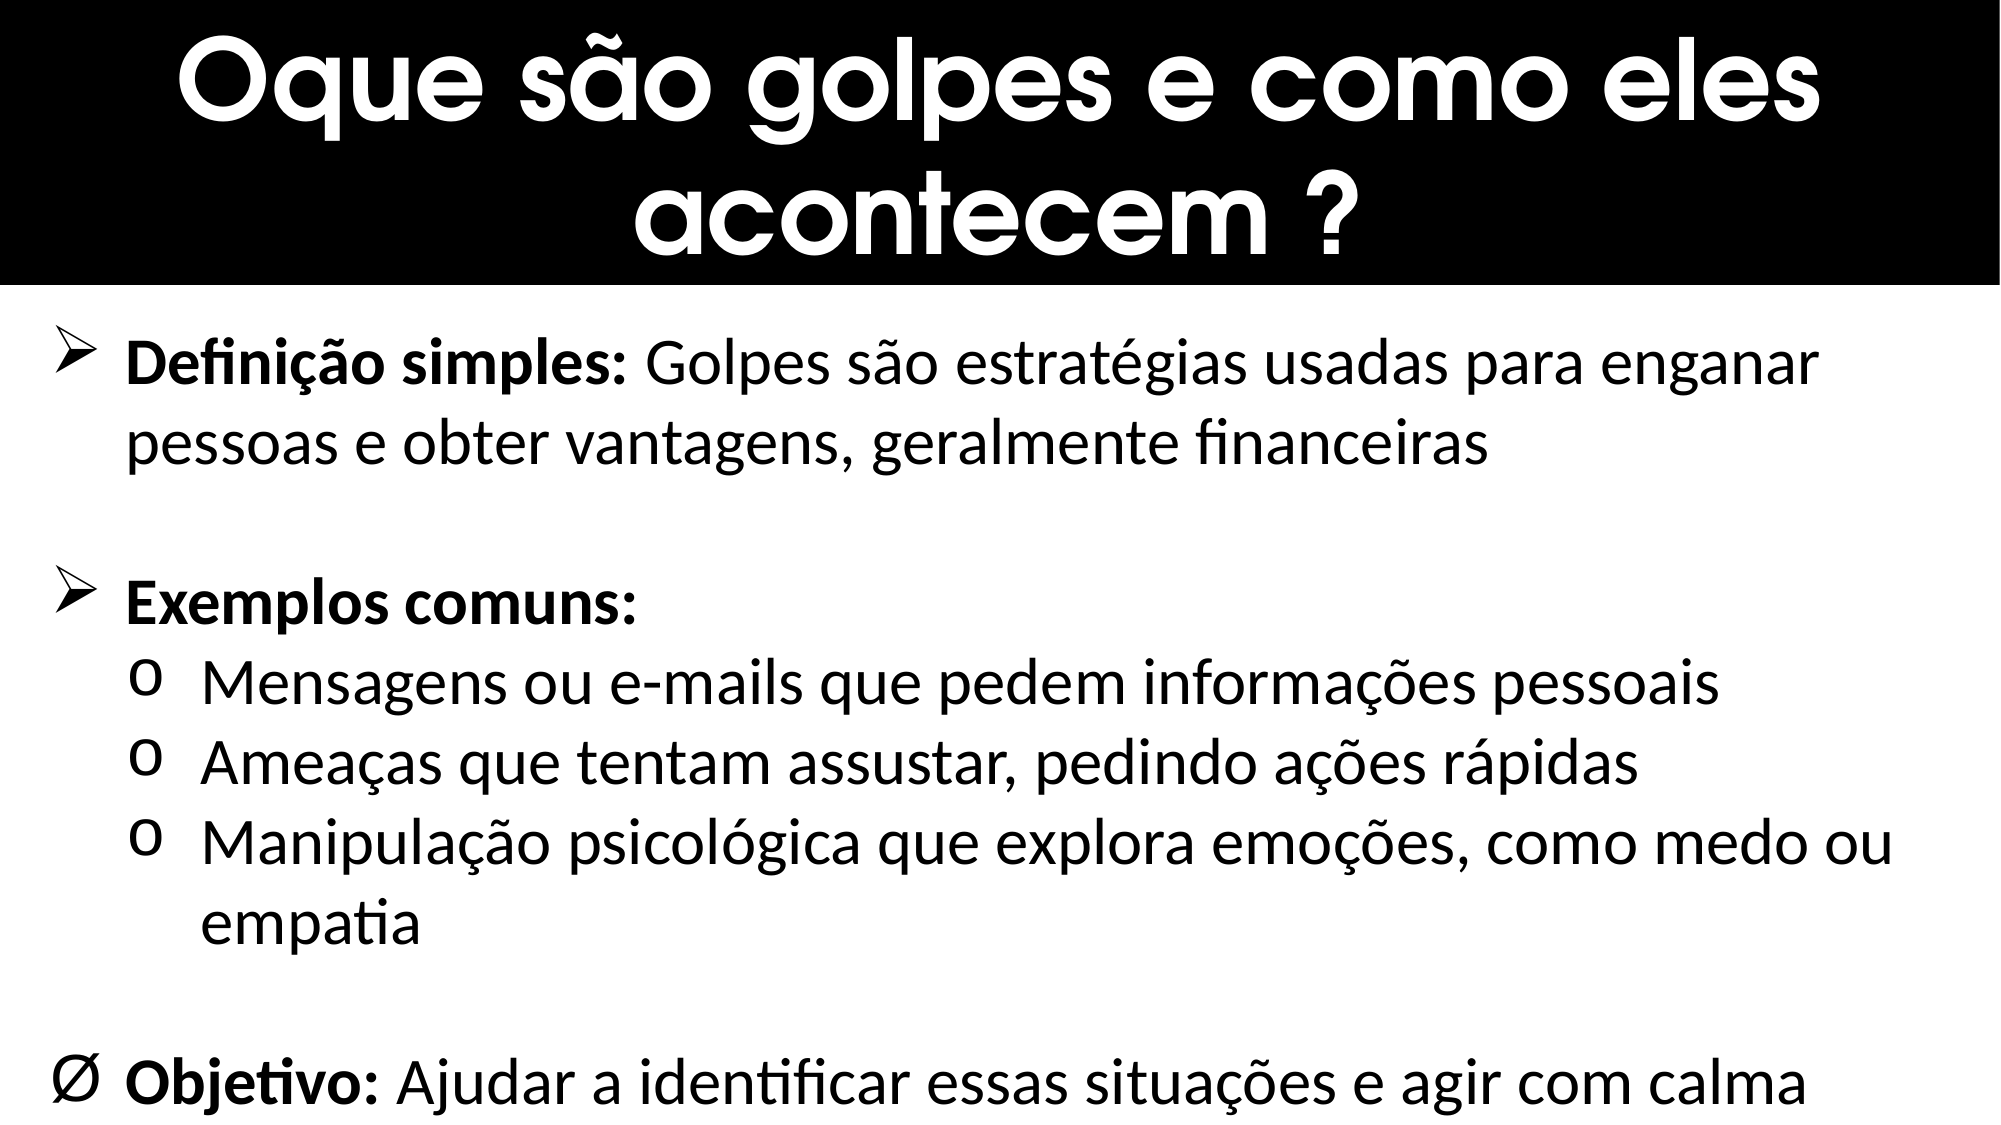

Oque são golpes e como eles acontecem ?
Definição simples: Golpes são estratégias usadas para enganar pessoas e obter vantagens, geralmente financeiras

Exemplos comuns:
Mensagens ou e-mails que pedem informações pessoais
Ameaças que tentam assustar, pedindo ações rápidas
Manipulação psicológica que explora emoções, como medo ou empatia

Objetivo: Ajudar a identificar essas situações e agir com calma